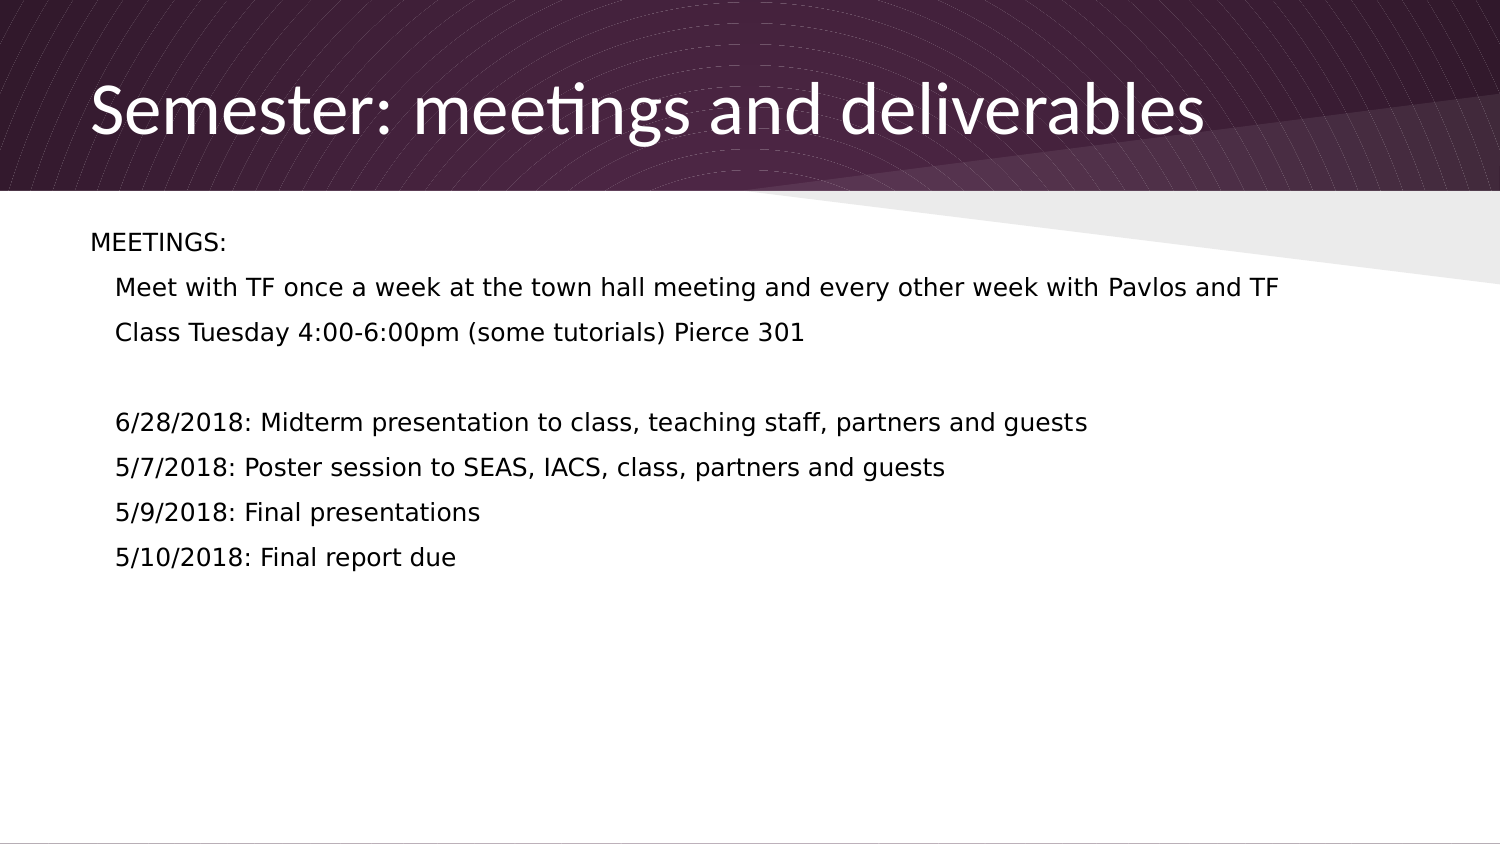

# Semester: meetings and deliverables
MEETINGS:
Meet with TF once a week at the town hall meeting and every other week with Pavlos and TF
Class Tuesday 4:00-6:00pm (some tutorials) Pierce 301

6/28/2018: Midterm presentation to class, teaching staff, partners and guests
5/7/2018: Poster session to SEAS, IACS, class, partners and guests
5/9/2018: Final presentations
5/10/2018: Final report due